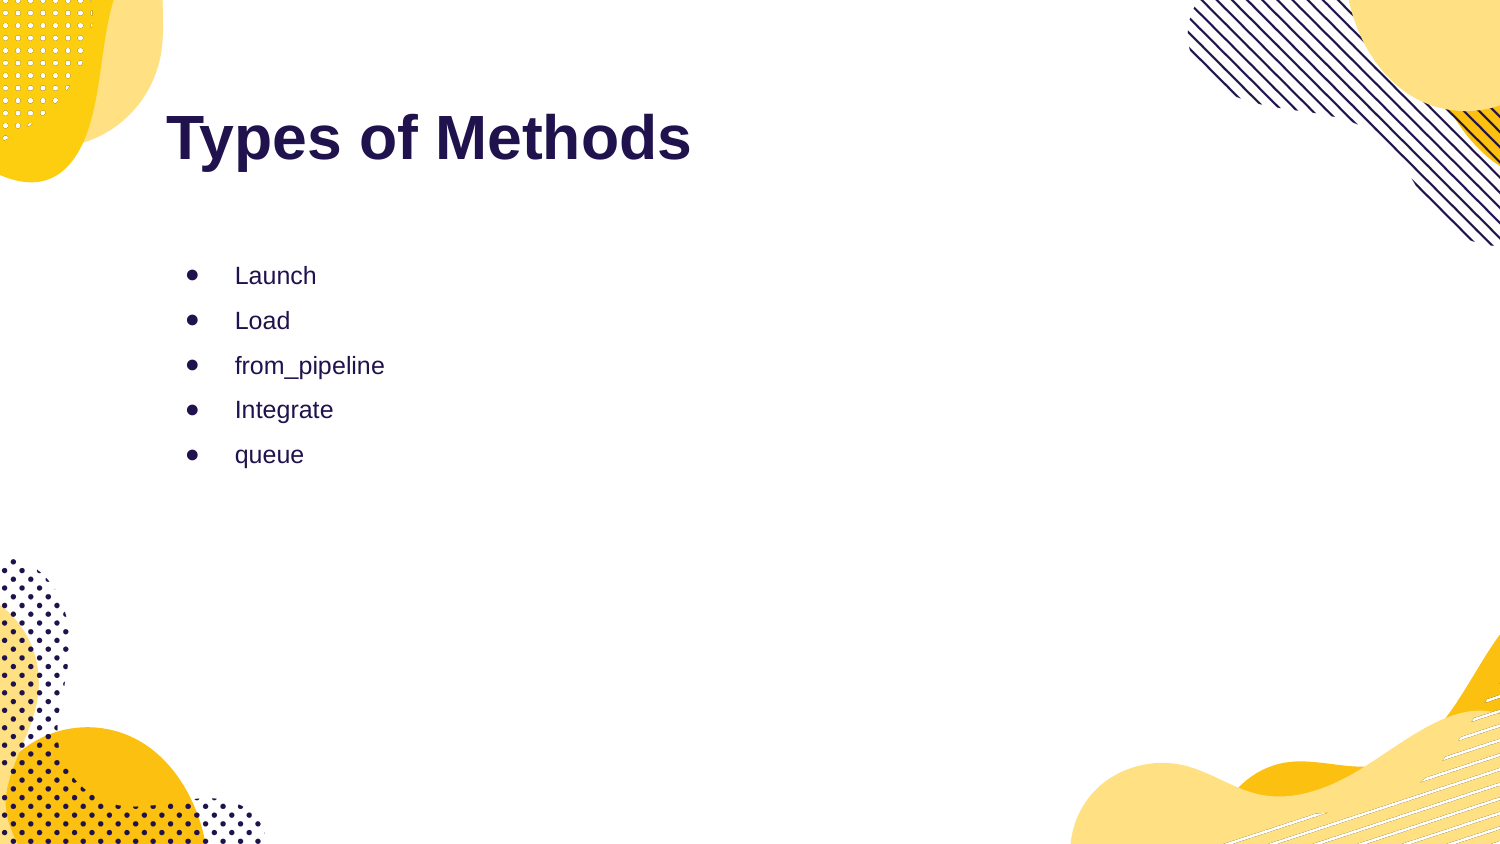

# Types of Methods
Launch
Load
from_pipeline
Integrate
queue